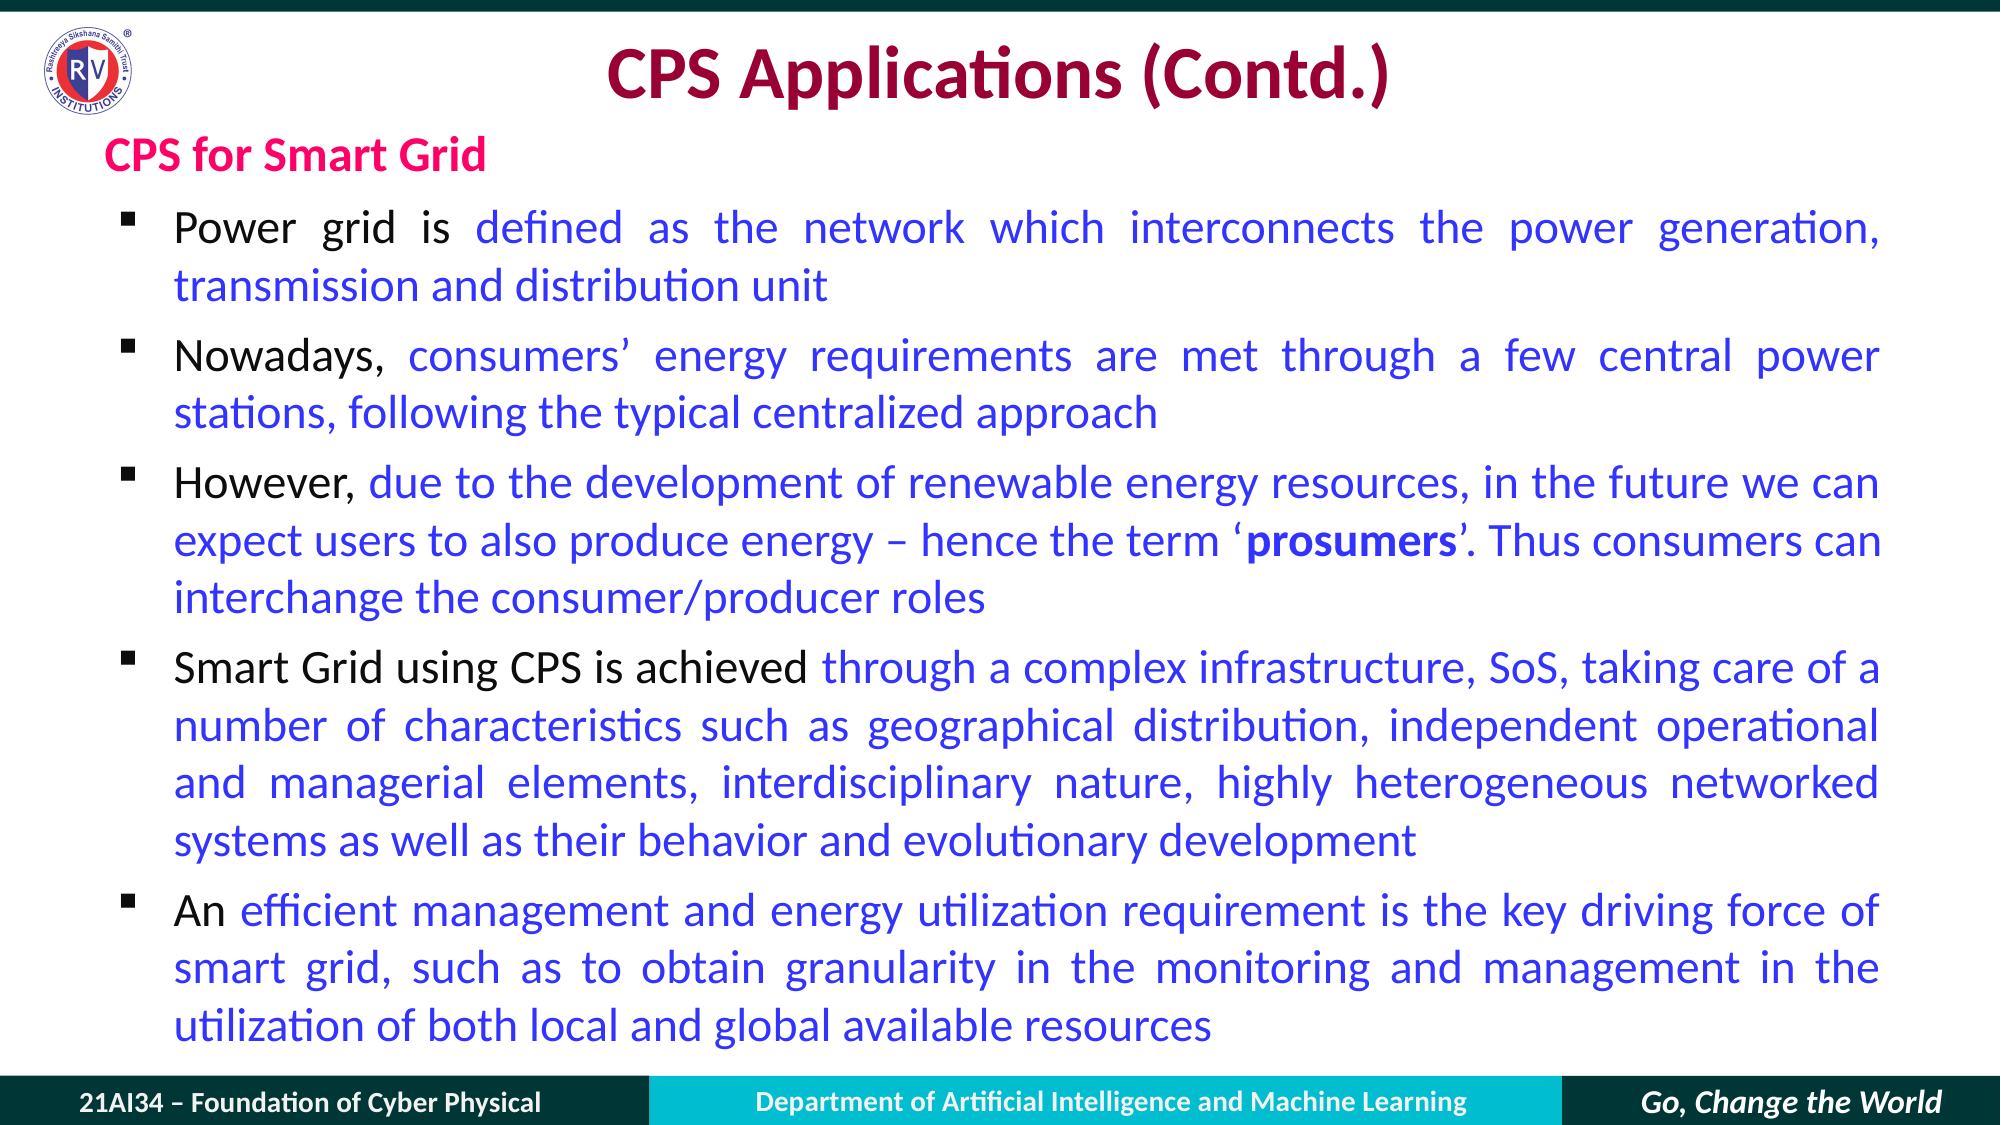

# CPS Applications (Contd.)
CPS for Smart Grid
Power grid is defined as the network which interconnects the power generation, transmission and distribution unit
Nowadays, consumers’ energy requirements are met through a few central power stations, following the typical centralized approach
However, due to the development of renewable energy resources, in the future we can expect users to also produce energy – hence the term ‘prosumers’. Thus consumers can interchange the consumer/producer roles
Smart Grid using CPS is achieved through a complex infrastructure, SoS, taking care of a number of characteristics such as geographical distribution, independent operational and managerial elements, interdisciplinary nature, highly heterogeneous networked systems as well as their behavior and evolutionary development
An efficient management and energy utilization requirement is the key driving force of smart grid, such as to obtain granularity in the monitoring and management in the utilization of both local and global available resources